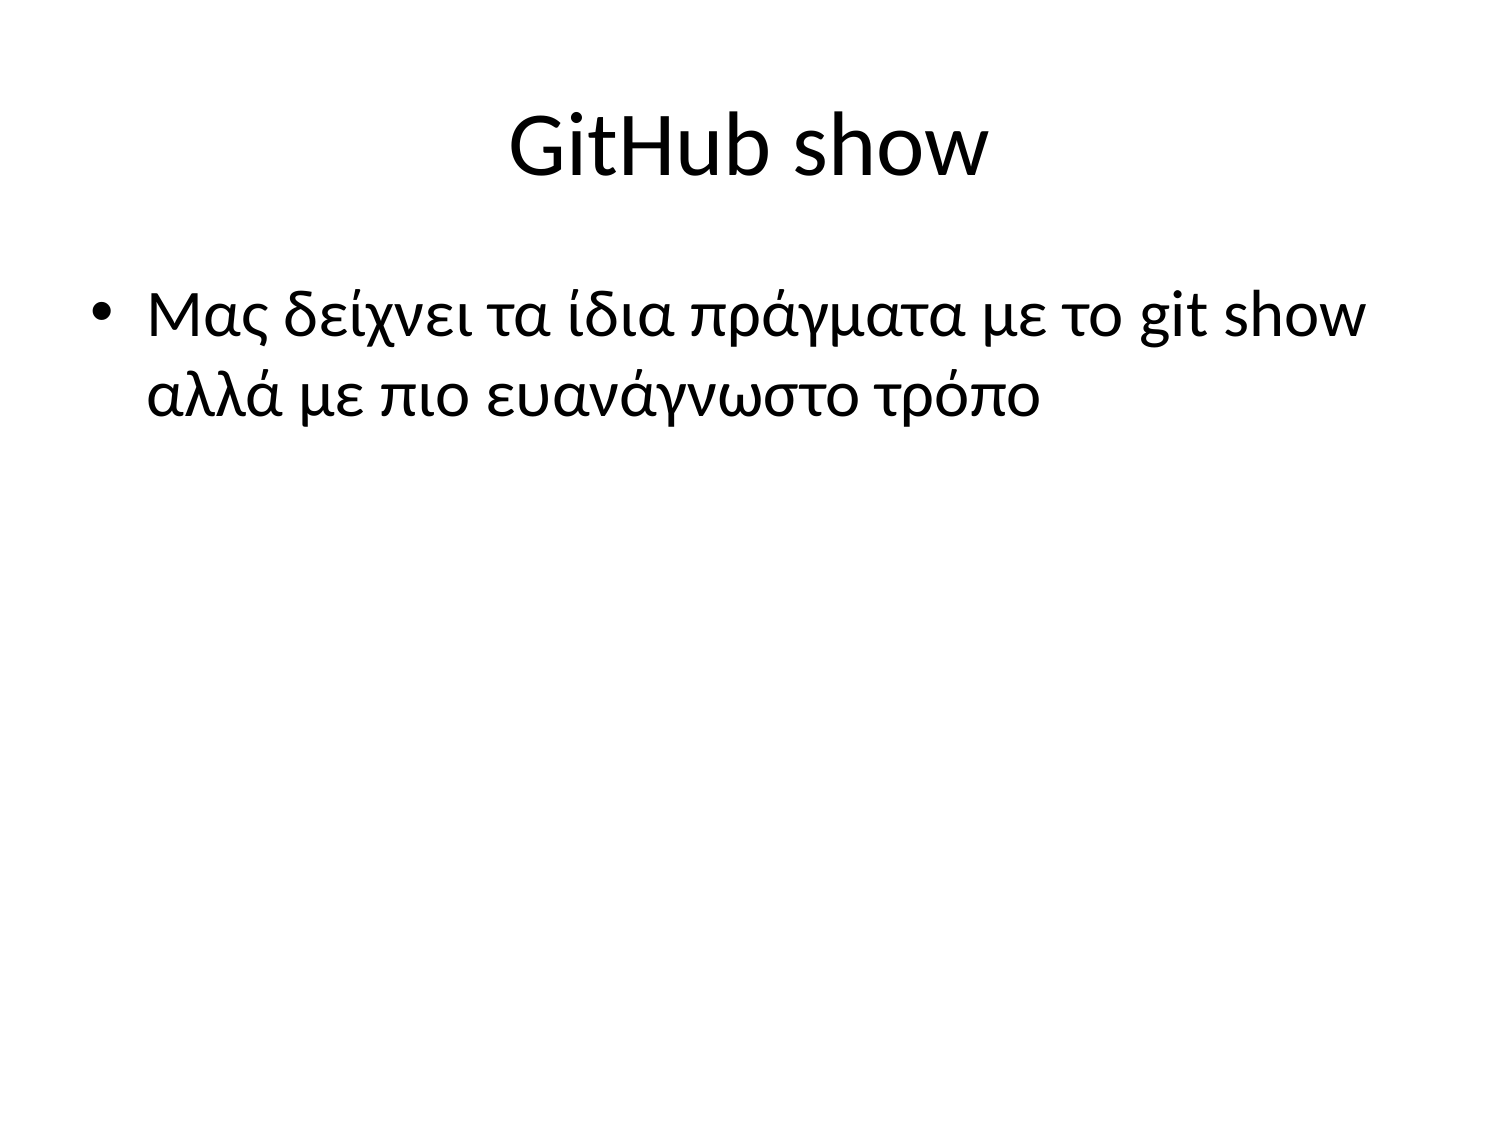

# GitHub show
Μας δείχνει τα ίδια πράγματα με το git show αλλά με πιο ευανάγνωστο τρόπο